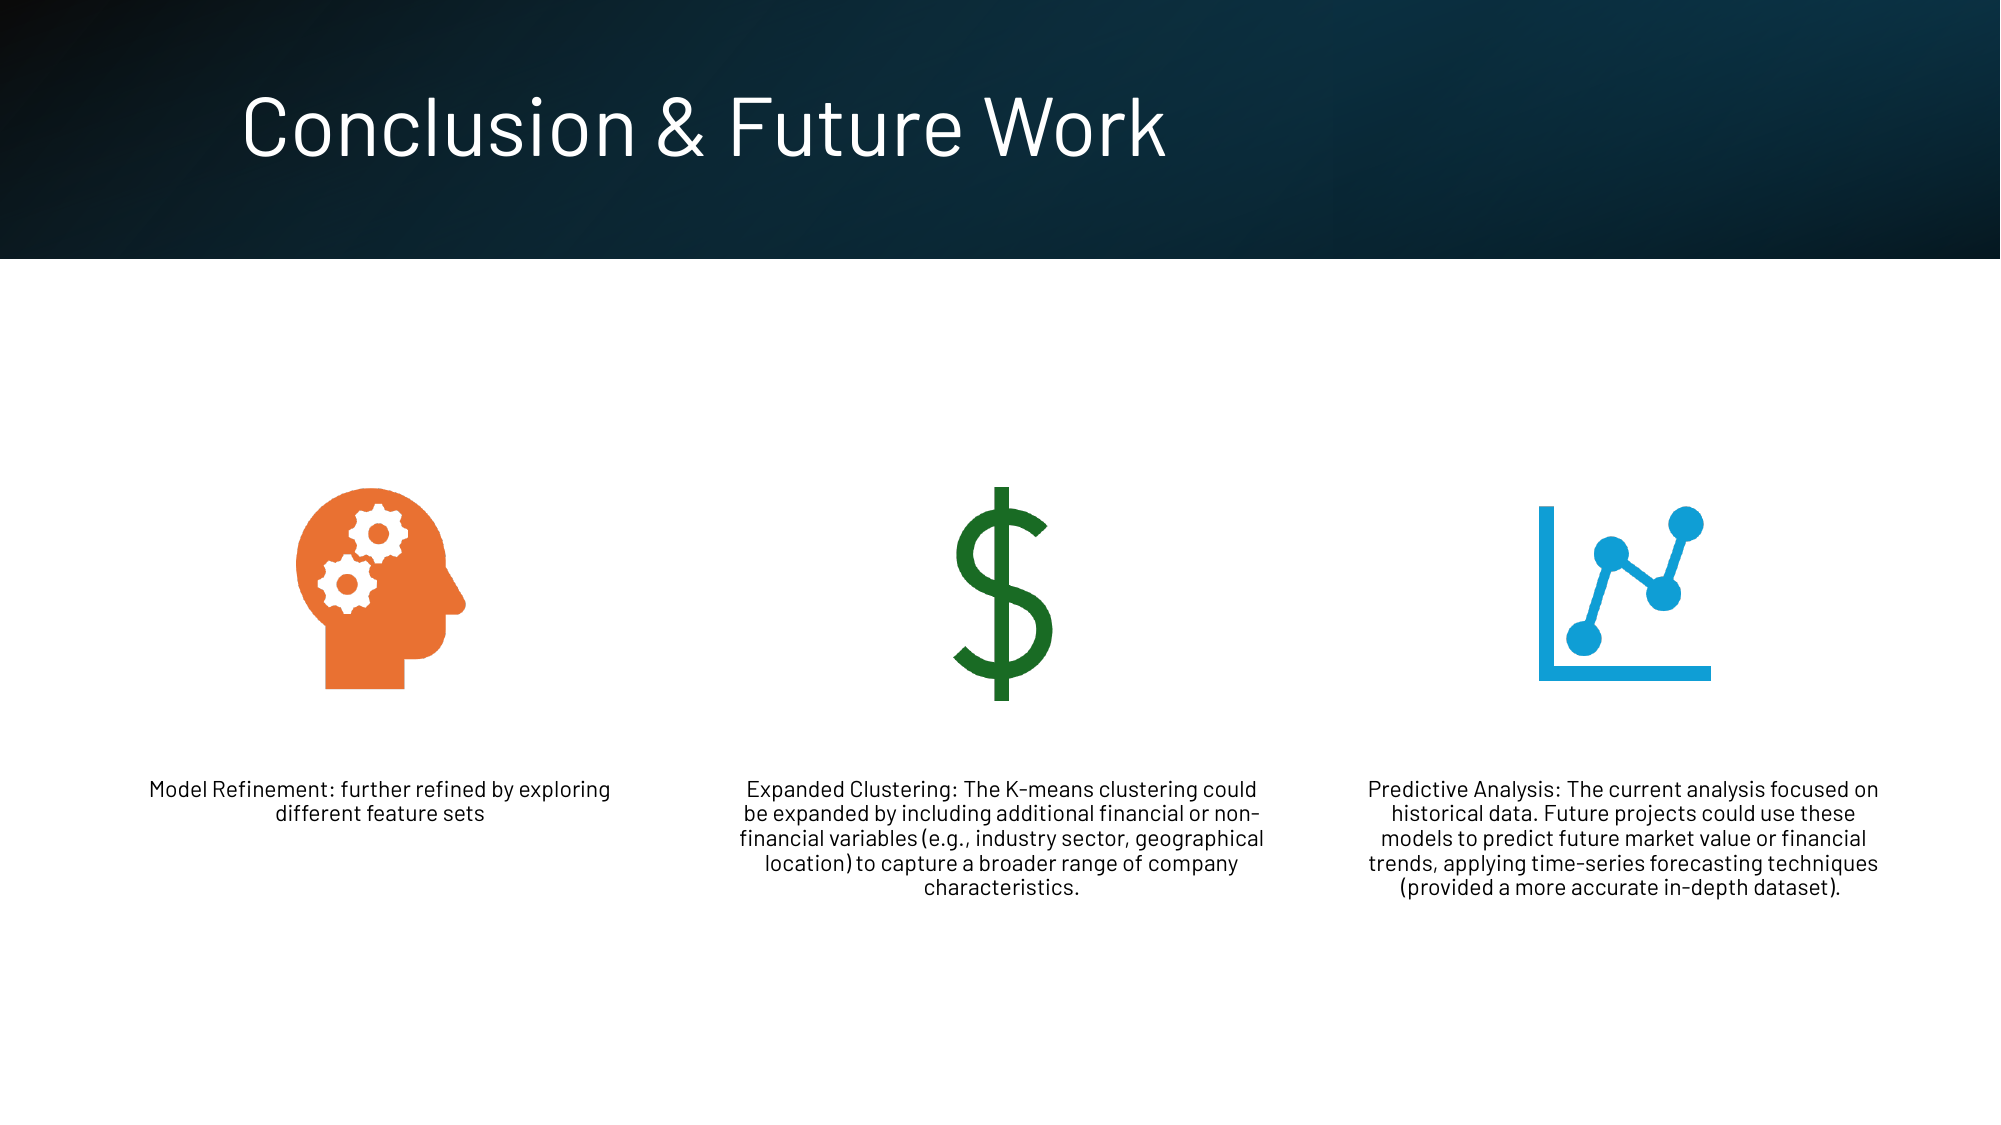

# Conclusion & Future Work
Model Refinement: further refined by exploring different feature sets
Expanded Clustering: The K-means clustering could be expanded by including additional financial or non-financial variables (e.g., industry sector, geographical location) to capture a broader range of company characteristics.
Predictive Analysis: The current analysis focused on historical data. Future projects could use these models to predict future market value or financial trends, applying time-series forecasting techniques (provided a more accurate in-depth dataset).